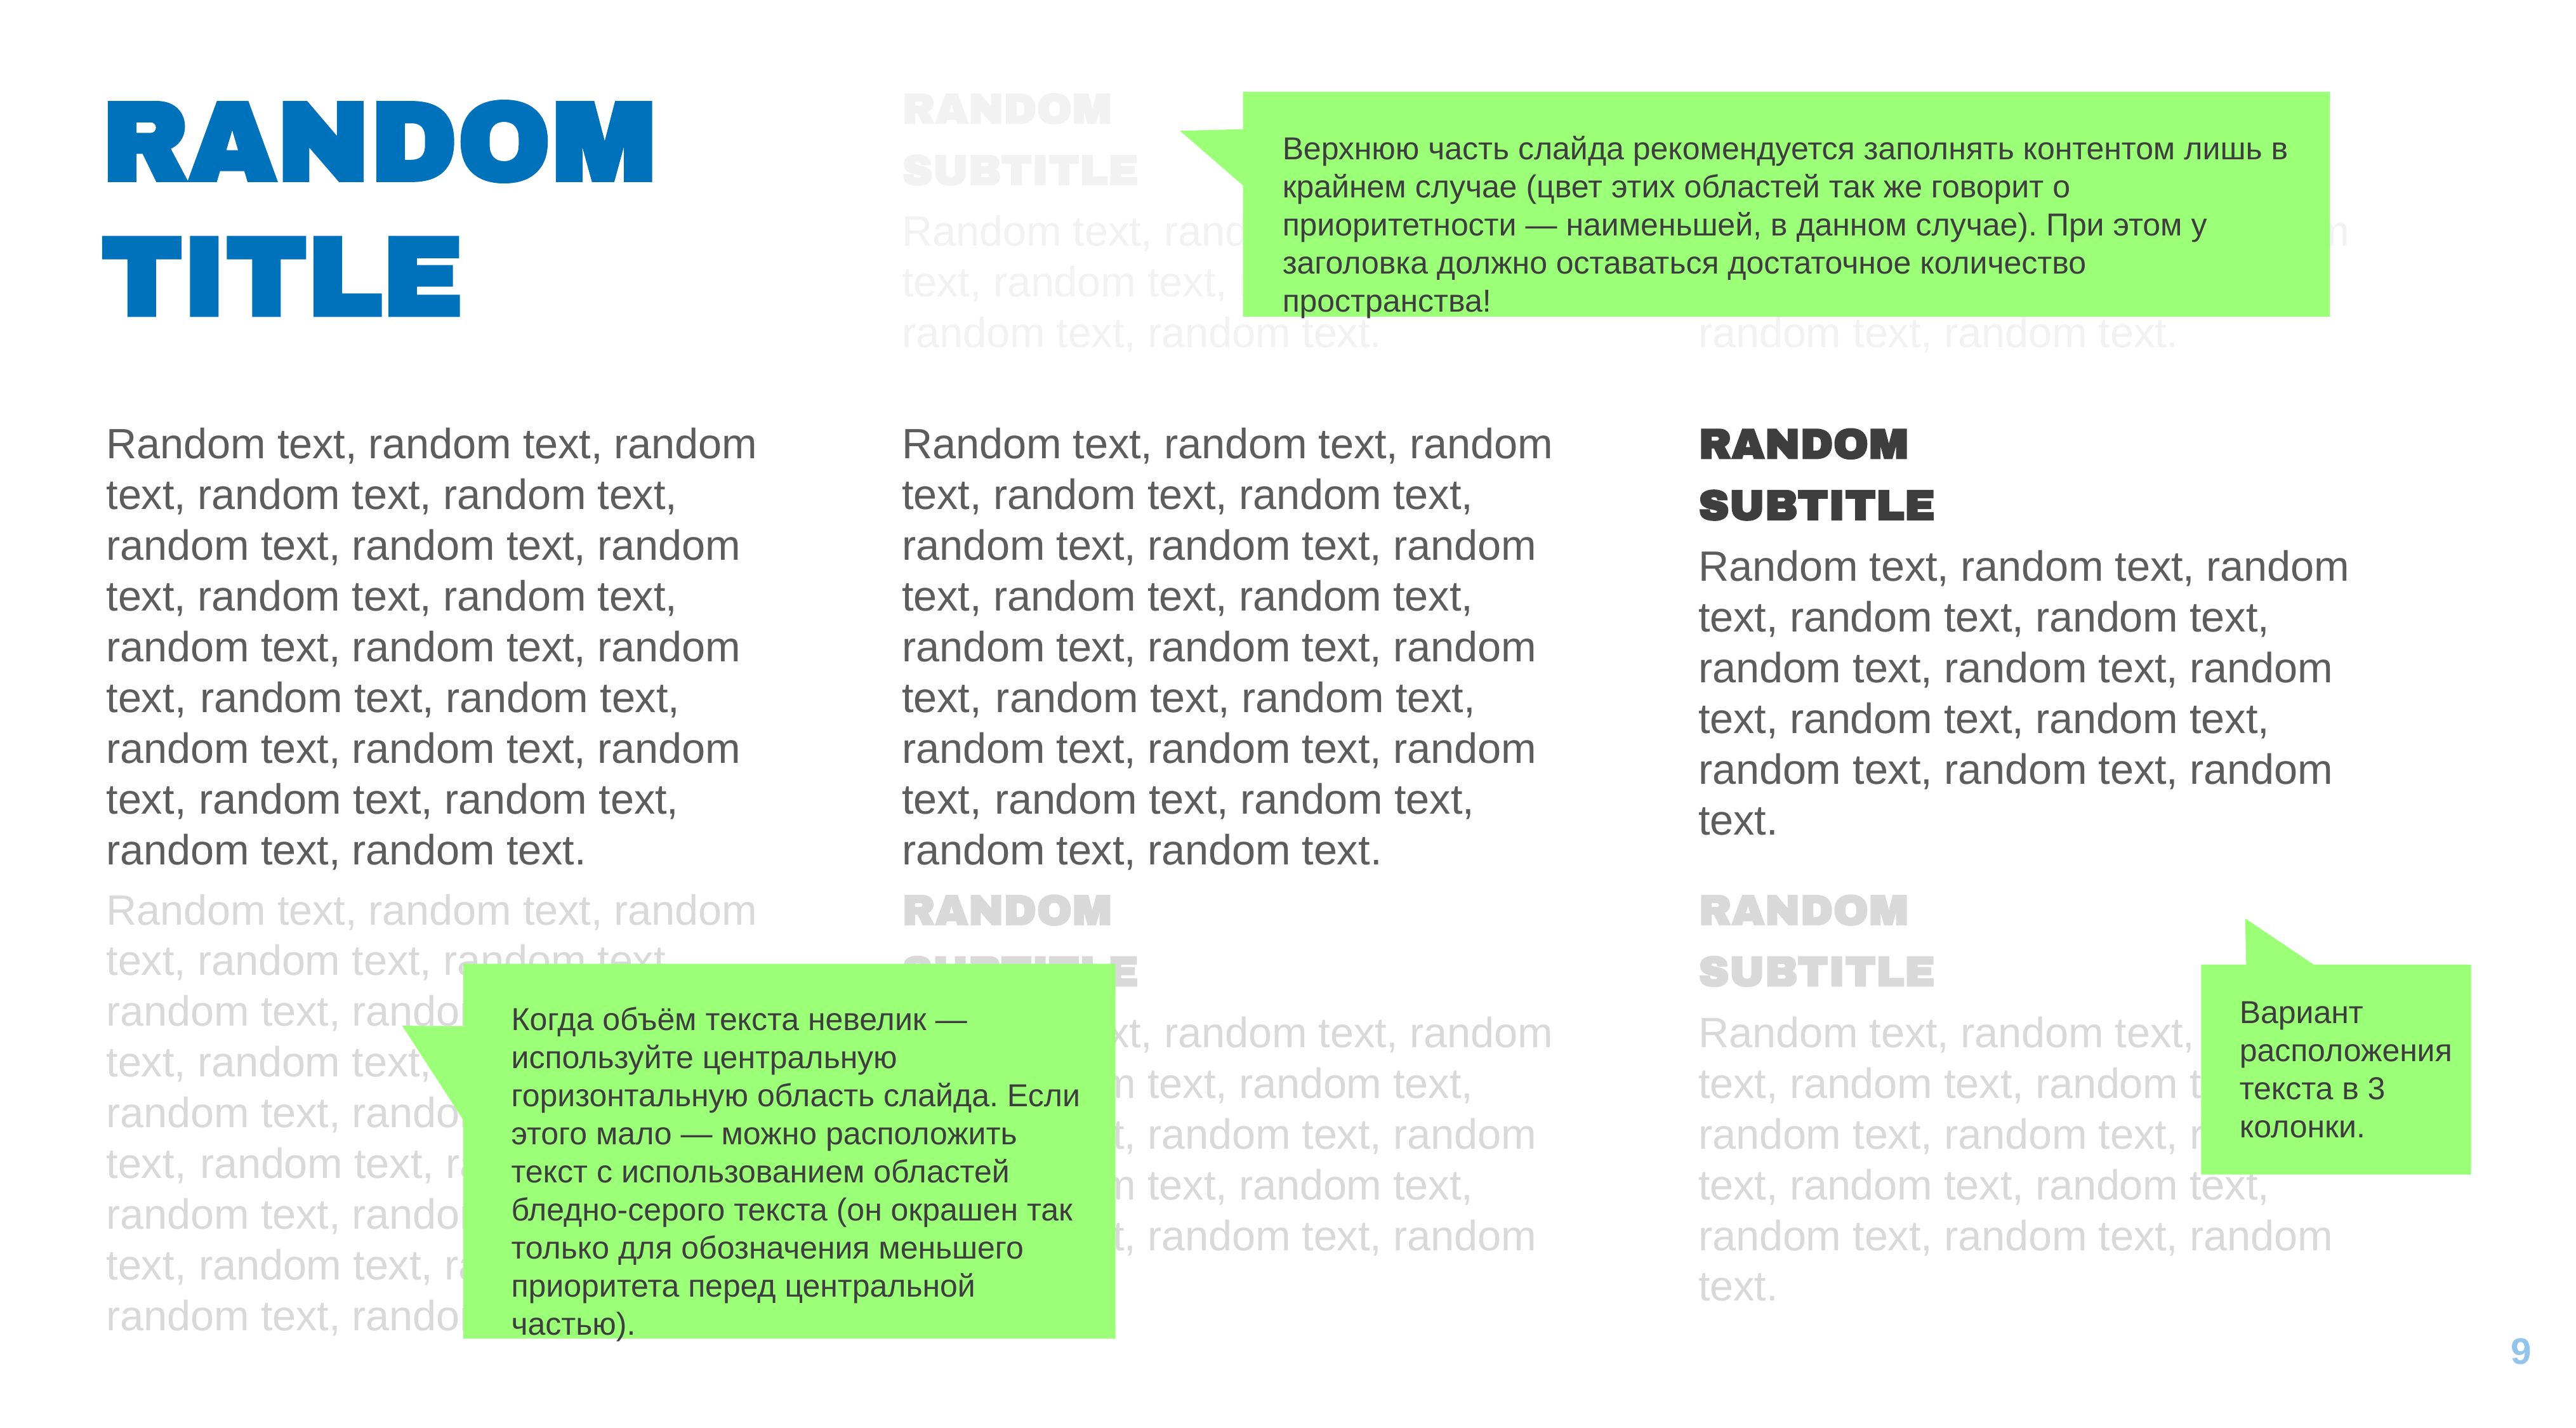

# RANDOM TITLE
RANDOM
SUBTITLE
Random text, random text, random text, random text, random text, random text, random text.
RANDOM
SUBTITLE
Random text, random text, random text, random text, random text, random text, random text.

Верхнюю часть слайда рекомендуется заполнять контентом лишь в крайнем случае (цвет этих областей так же говорит о приоритетности — наименьшей, в данном случае). При этом у заголовка должно оставаться достаточное количество пространства!
Random text, random text, random text, random text, random text, random text, random text, random text, random text, random text, random text, random text, random text, random text, random text, random text, random text, random text, random text, random text, random text, random text.

Random text, random text, random text, random text, random text, random text, random text, random text, random text, random text, random text, random text, random text, random text, random text, random text, random text, random text, random text, random text, random text, random text.
RANDOM
SUBTITLE
Random text, random text, random text, random text, random text, random text, random text, random text, random text, random text, random text, random text, random text.
Random text, random text, random text, random text, random text, random text, random text, random text, random text, random text, random text, random text, random text, random text, random text, random text, random text, random text, random text, random text, random text, random text.

RANDOM
SUBTITLE
Random text, random text, random text, random text, random text, random text, random text, random text, random text, random text, random text, random text, random text.
RANDOM
SUBTITLE
Random text, random text, random text, random text, random text, random text, random text, random text, random text, random text, random text, random text, random text.

Когда объём текста невелик — используйте центральную горизонтальную область слайда. Если этого мало — можно расположить текст с использованием областей бледно-серого текста (он окрашен так только для обозначения меньшего приоритета перед центральной частью).

Вариант расположения текста в 3 колонки.
9